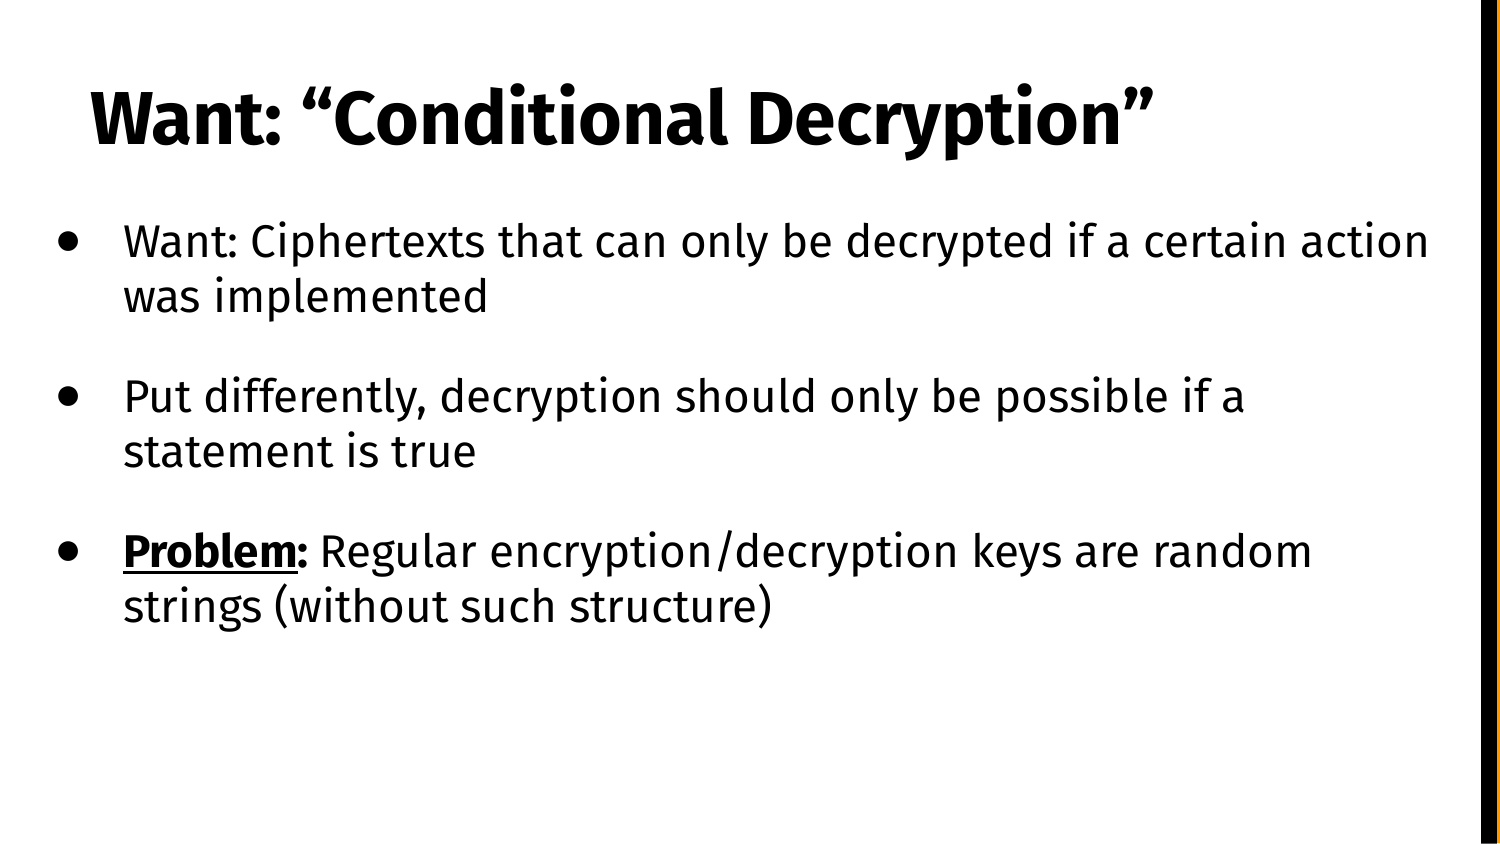

# Want: “Conditional Decryption”
Want: Ciphertexts that can only be decrypted if a certain action was implemented

Put differently, decryption should only be possible if a statement is true

Problem: Regular encryption/decryption keys are random strings (without such structure)